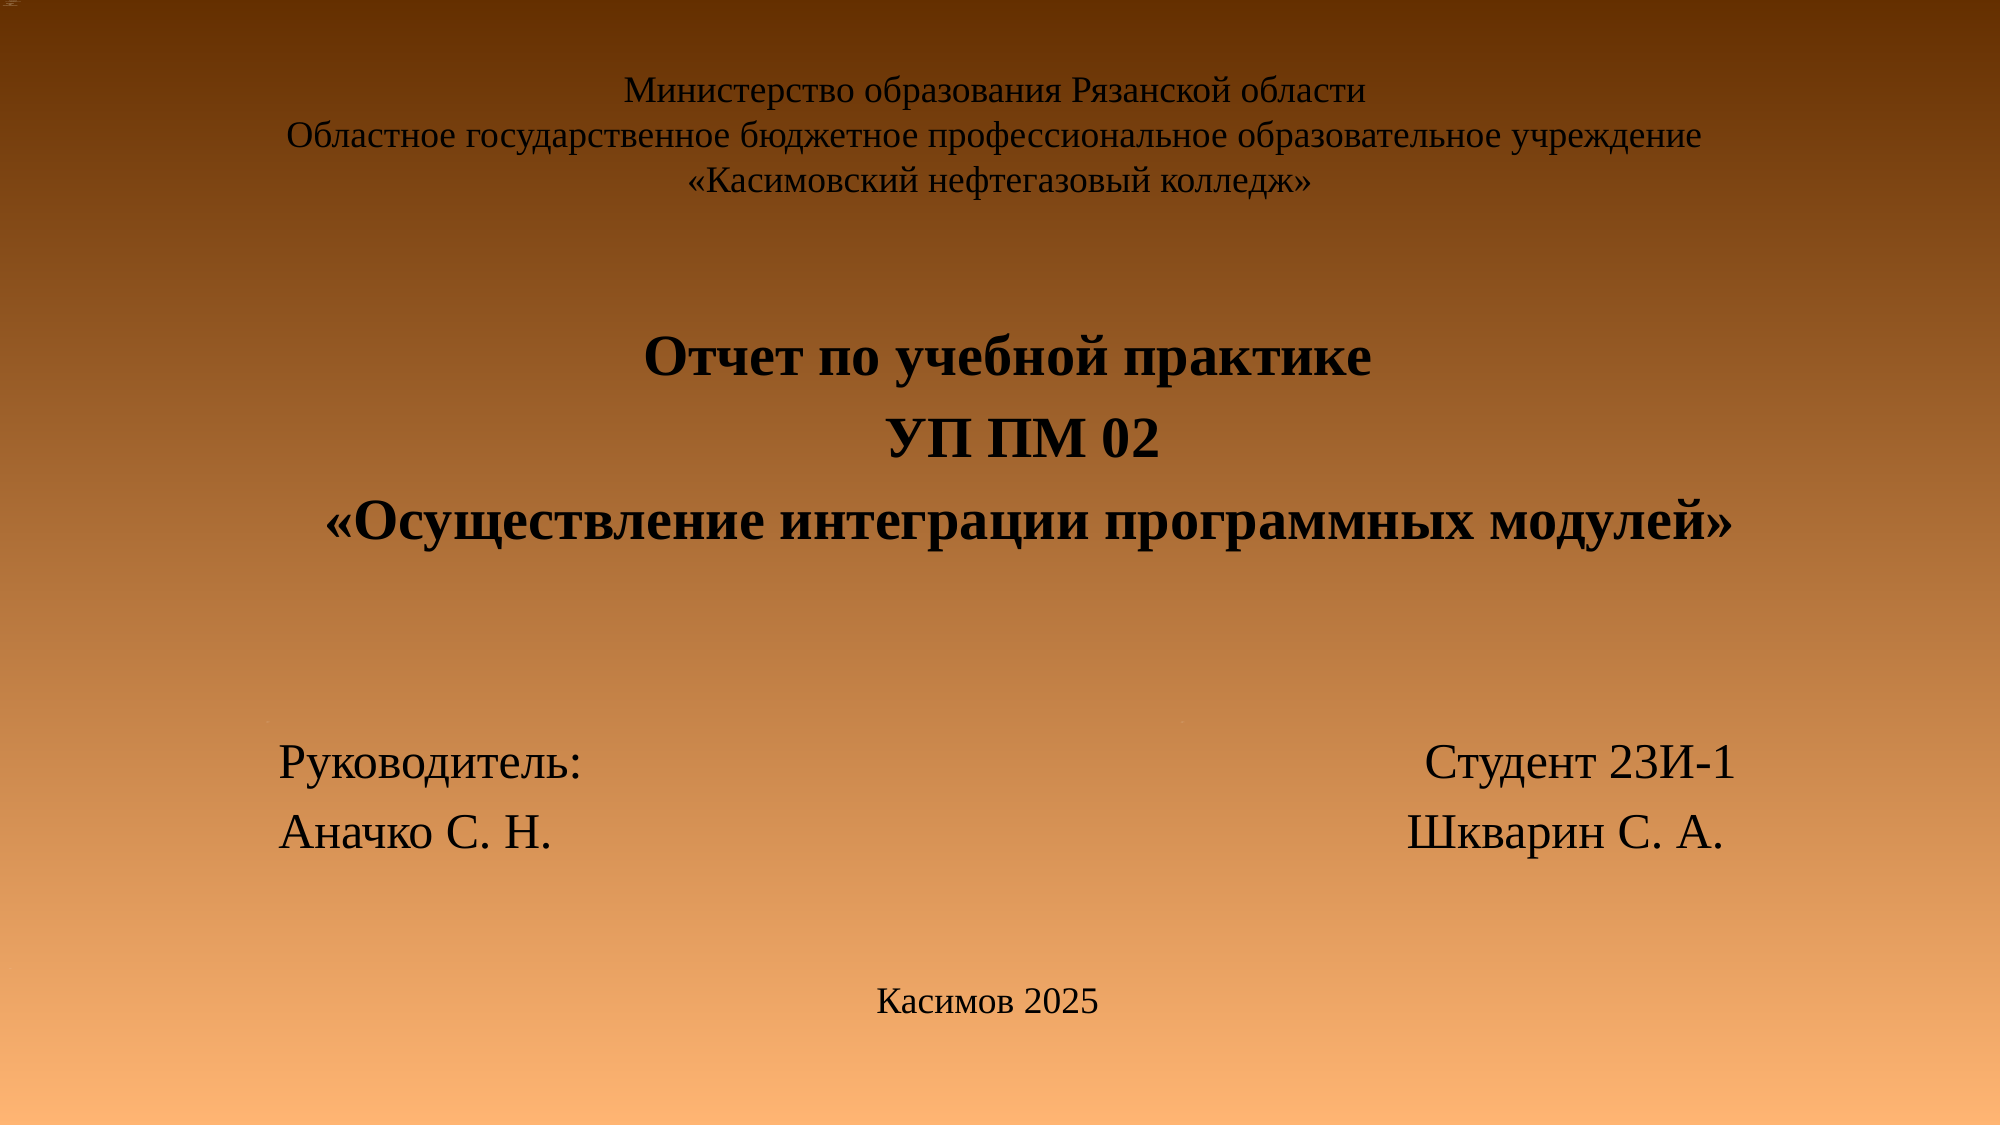

# Министерство образования Рязанской области Областное государственное бюджетное профессиональное образовательное учреждение «Касимовский нефтегазовый колледж»
Отчет по учебной практике
УП ПМ 02
«Осуществление интеграции программных модулей»

Руководитель:
Аначко С. Н.

Студент 23И-1
Шкварин С. А.

Касимов 2025